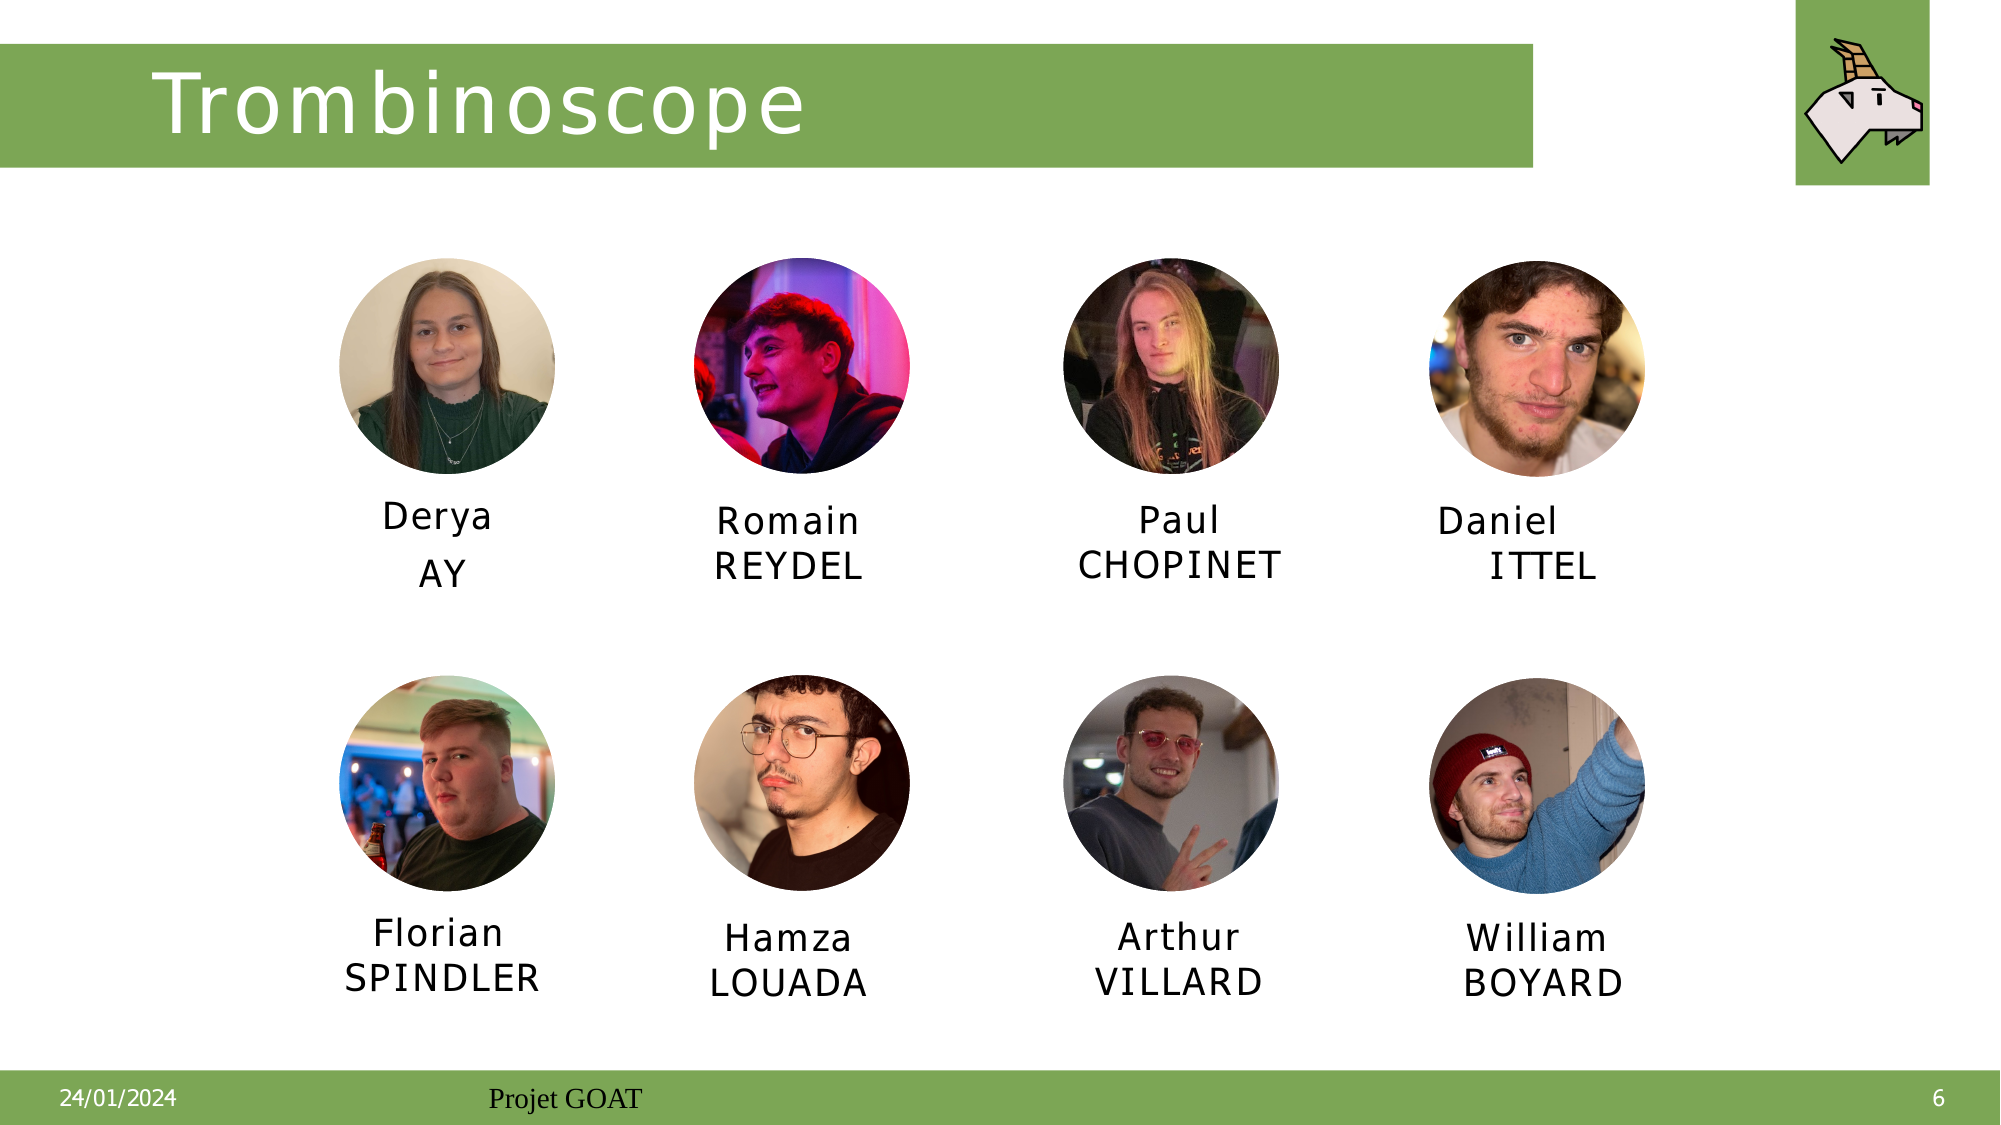

# Trombinoscope
Derya
AY
Romain REYDEL
Paul CHOPINET
Daniel         ITTEL

Florian  SPINDLER
Hamza LOUADA
Arthur VILLARD
William  BOYARD
6
Projet GOAT
24/01/2024